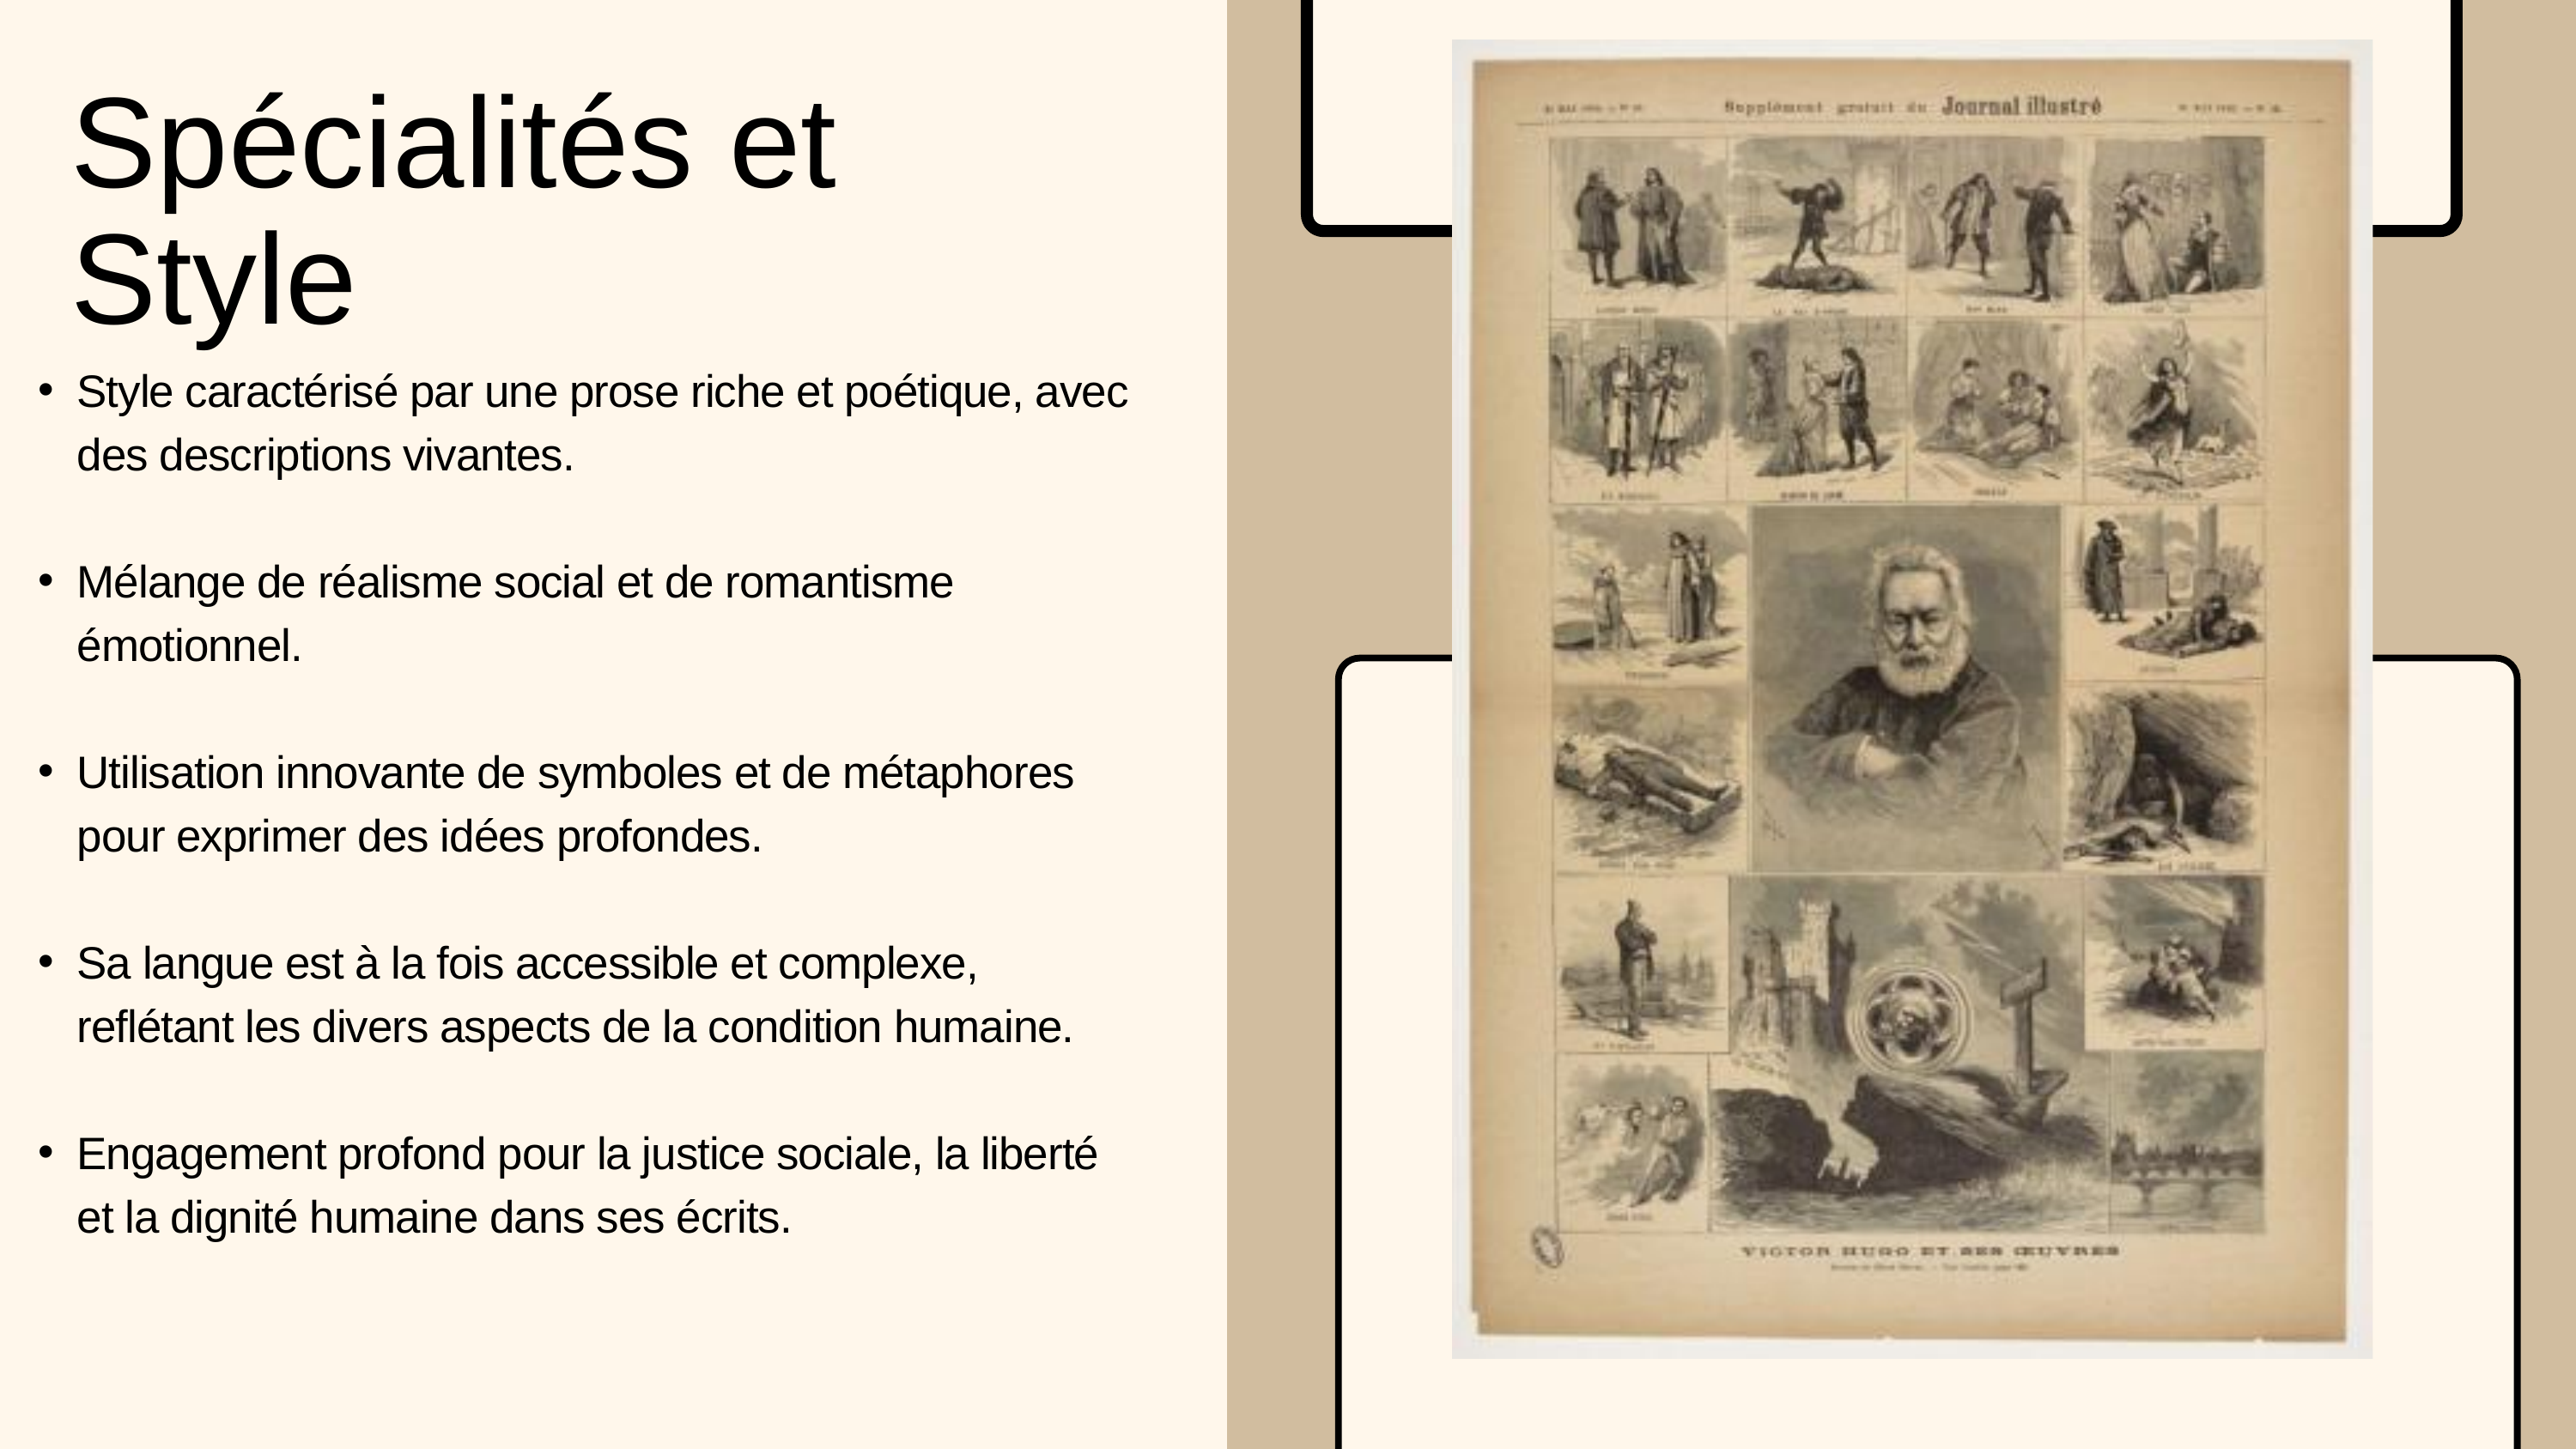

Spécialités et Style
Style caractérisé par une prose riche et poétique, avec des descriptions vivantes.

Mélange de réalisme social et de romantisme émotionnel.

Utilisation innovante de symboles et de métaphores pour exprimer des idées profondes.

Sa langue est à la fois accessible et complexe, reflétant les divers aspects de la condition humaine.

Engagement profond pour la justice sociale, la liberté et la dignité humaine dans ses écrits.